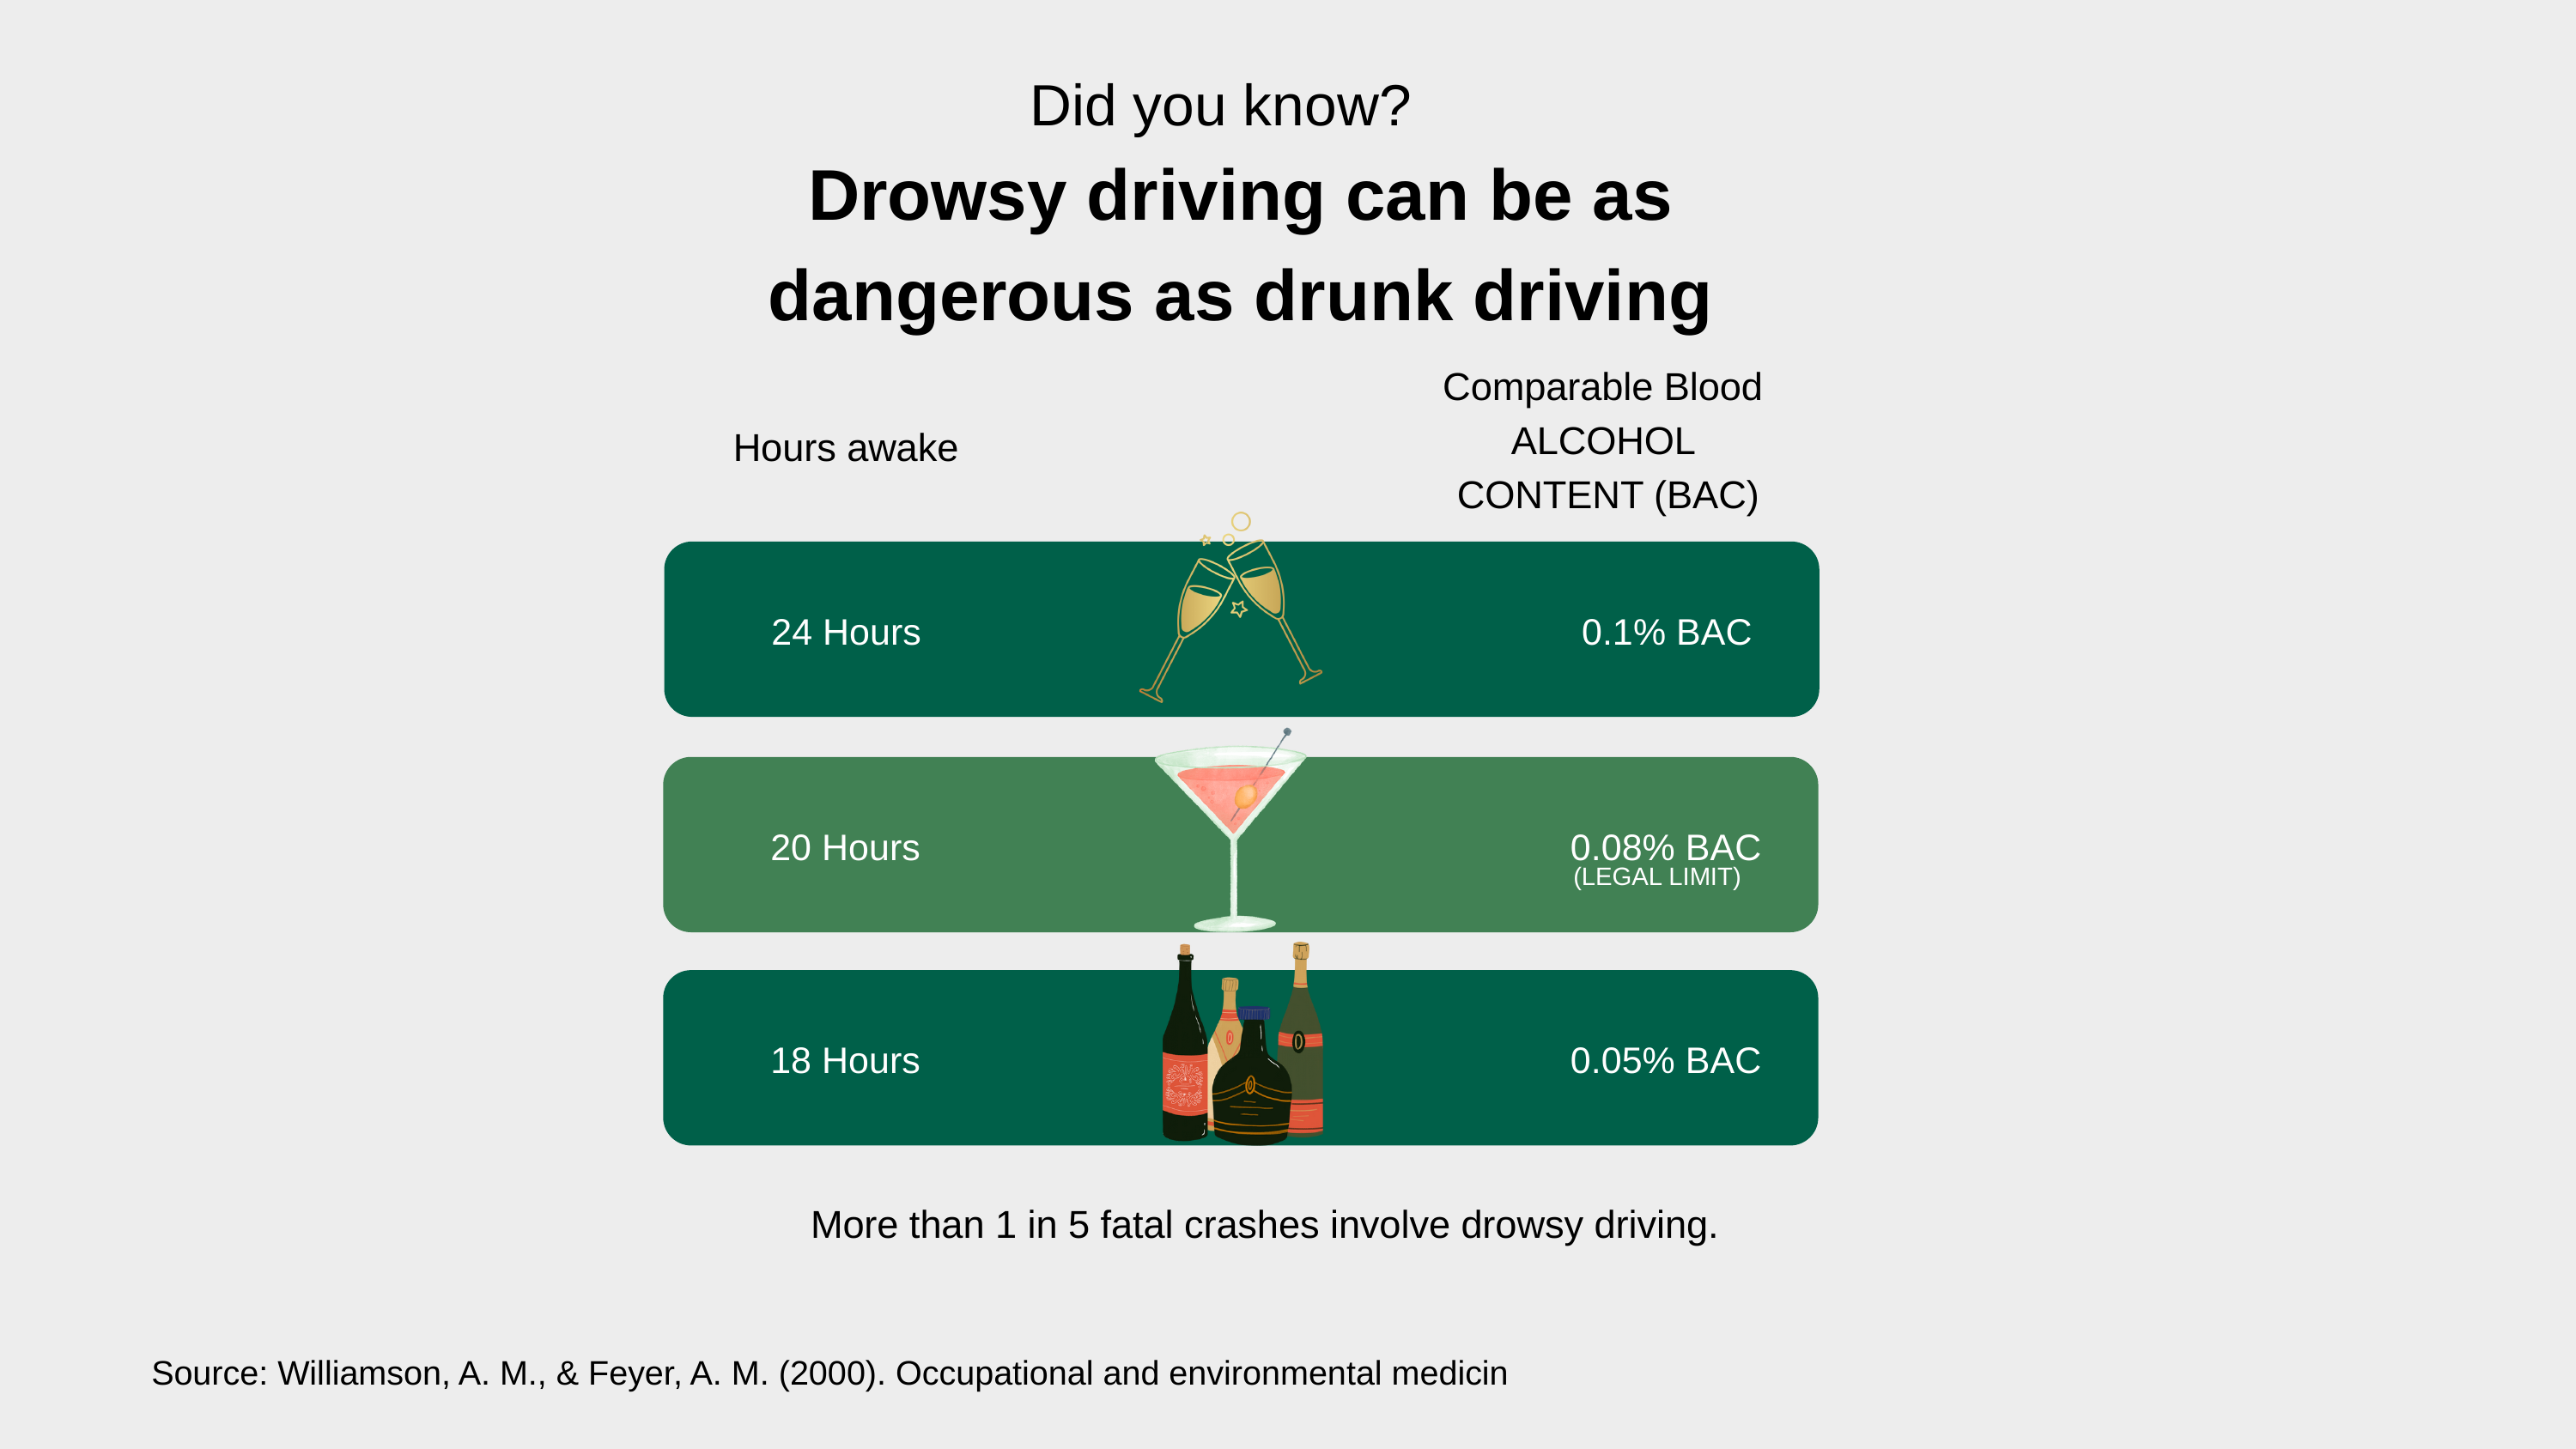

Did you know?
Drowsy driving can be as dangerous as drunk driving
Comparable Blood
ALCOHOL
CONTENT (BAC)
Hours awake

24 Hours
0.1% BAC

20 Hours
0.08% BAC
(LEGAL LIMIT)

18 Hours
0.05% BAC
More than 1 in 5 fatal crashes involve drowsy driving.
Source: Williamson, A. M., & Feyer, A. M. (2000). Occupational and environmental medicin